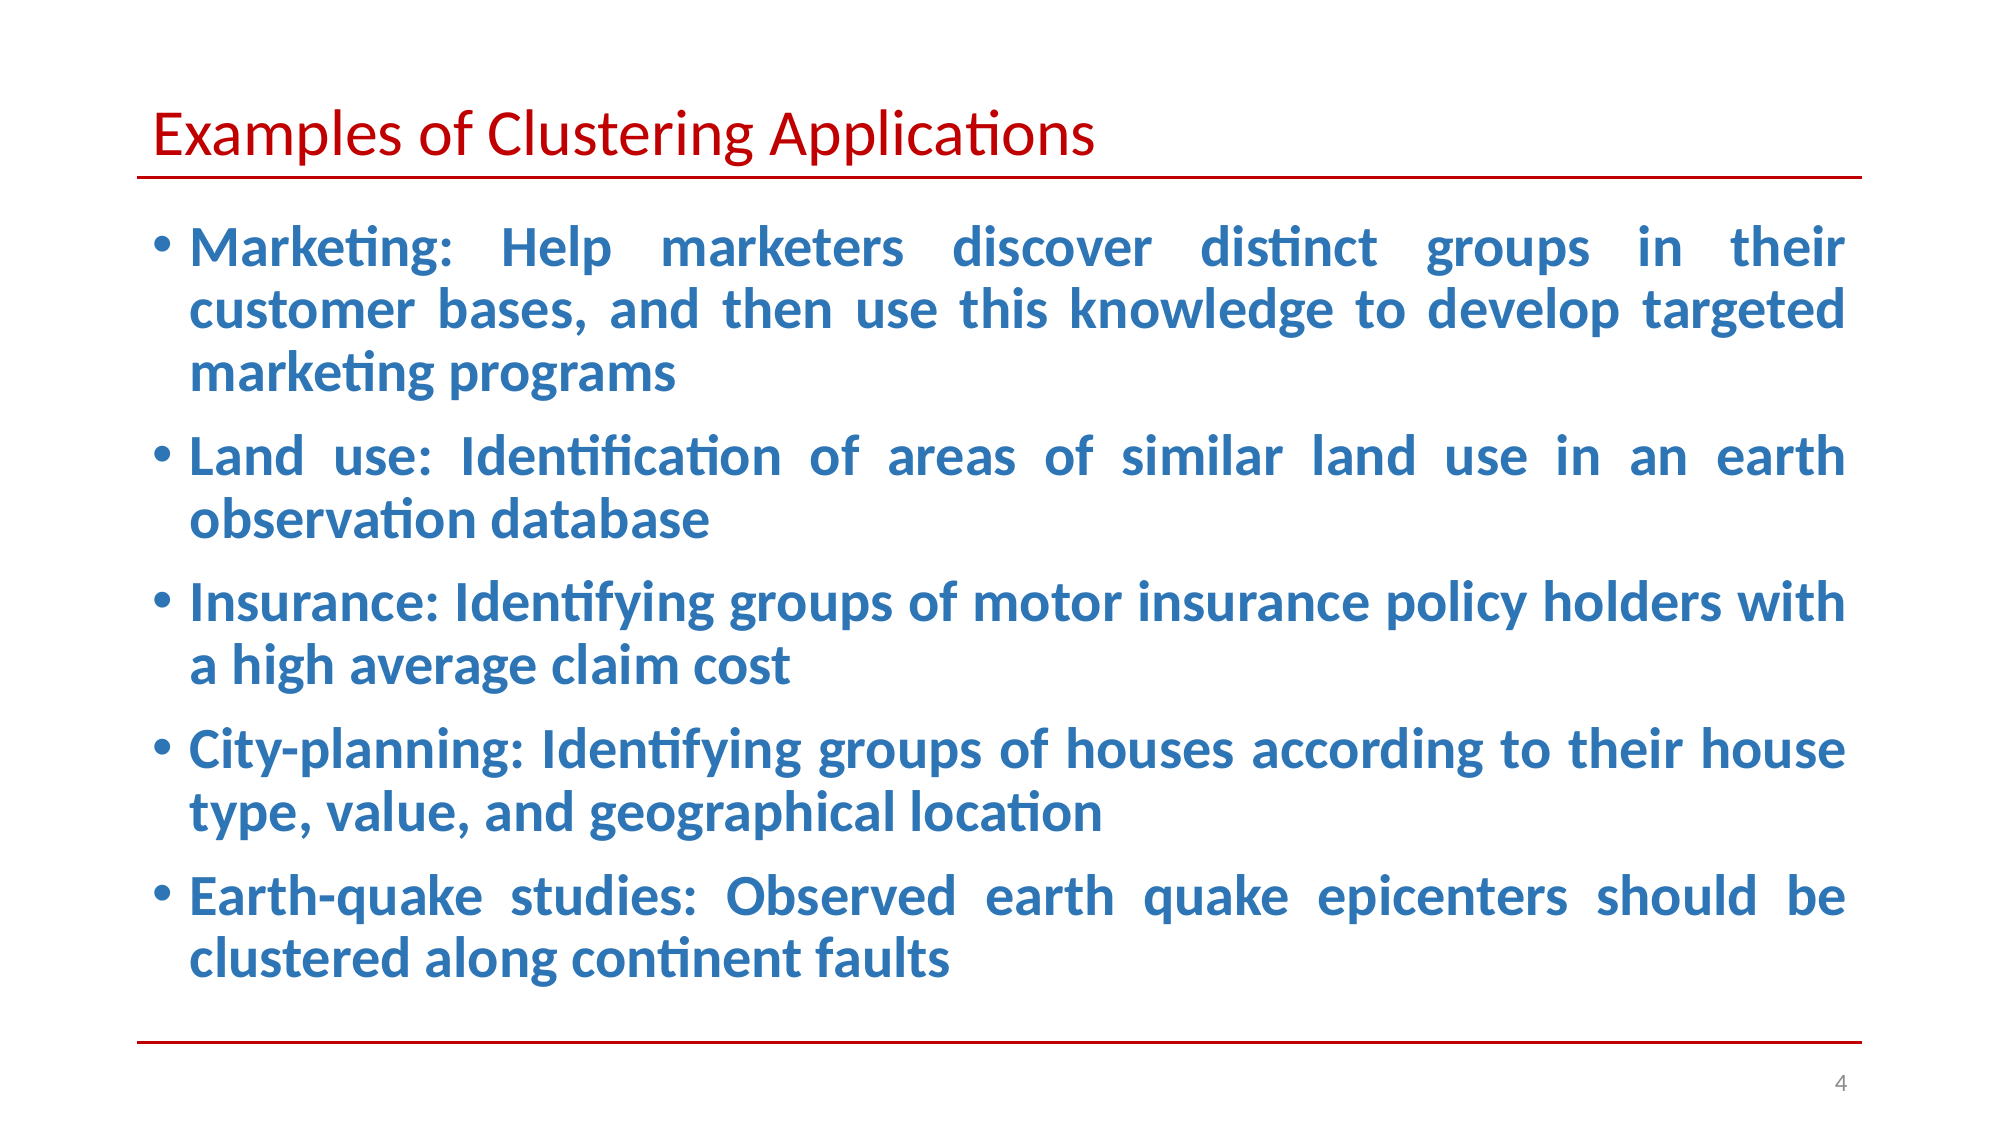

# Examples of Clustering Applications
Marketing: Help marketers discover distinct groups in their customer bases, and then use this knowledge to develop targeted marketing programs
Land use: Identification of areas of similar land use in an earth observation database
Insurance: Identifying groups of motor insurance policy holders with a high average claim cost
City-planning: Identifying groups of houses according to their house type, value, and geographical location
Earth-quake studies: Observed earth quake epicenters should be clustered along continent faults

4